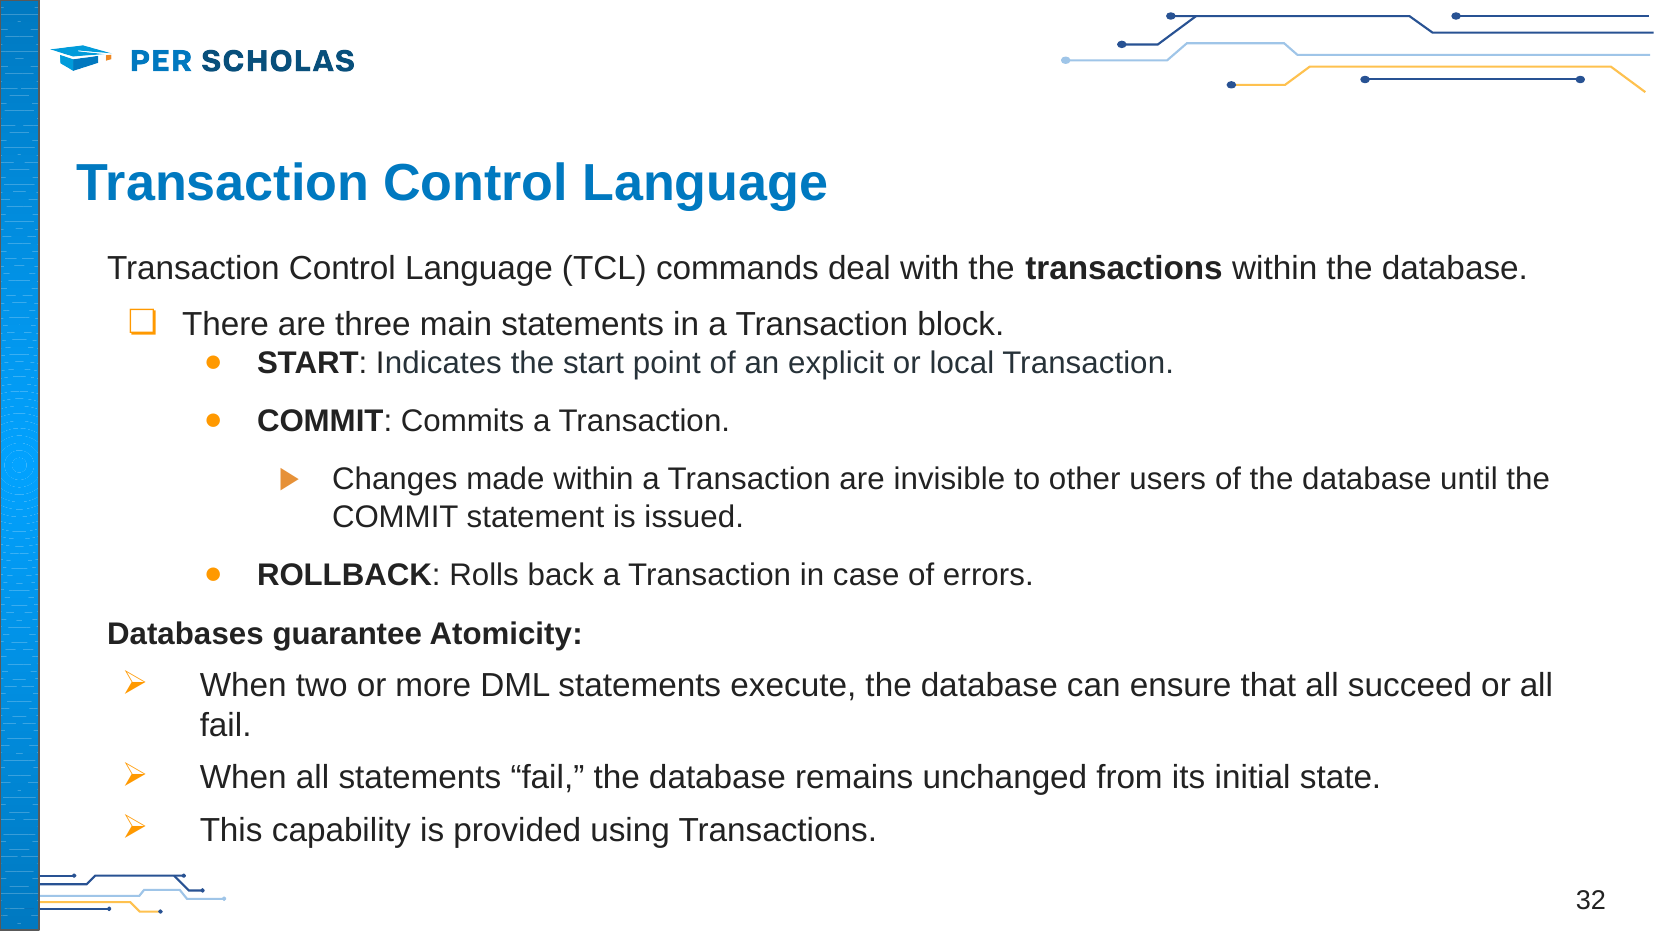

# Transaction Control Language
Transaction Control Language (TCL) commands deal with the transactions within the database.
There are three main statements in a Transaction block.
START: Indicates the start point of an explicit or local Transaction.
COMMIT: Commits a Transaction.
Changes made within a Transaction are invisible to other users of the database until the COMMIT statement is issued.
ROLLBACK: Rolls back a Transaction in case of errors.
Databases guarantee Atomicity:
When two or more DML statements execute, the database can ensure that all succeed or all fail.
When all statements “fail,” the database remains unchanged from its initial state.
This capability is provided using Transactions.
32